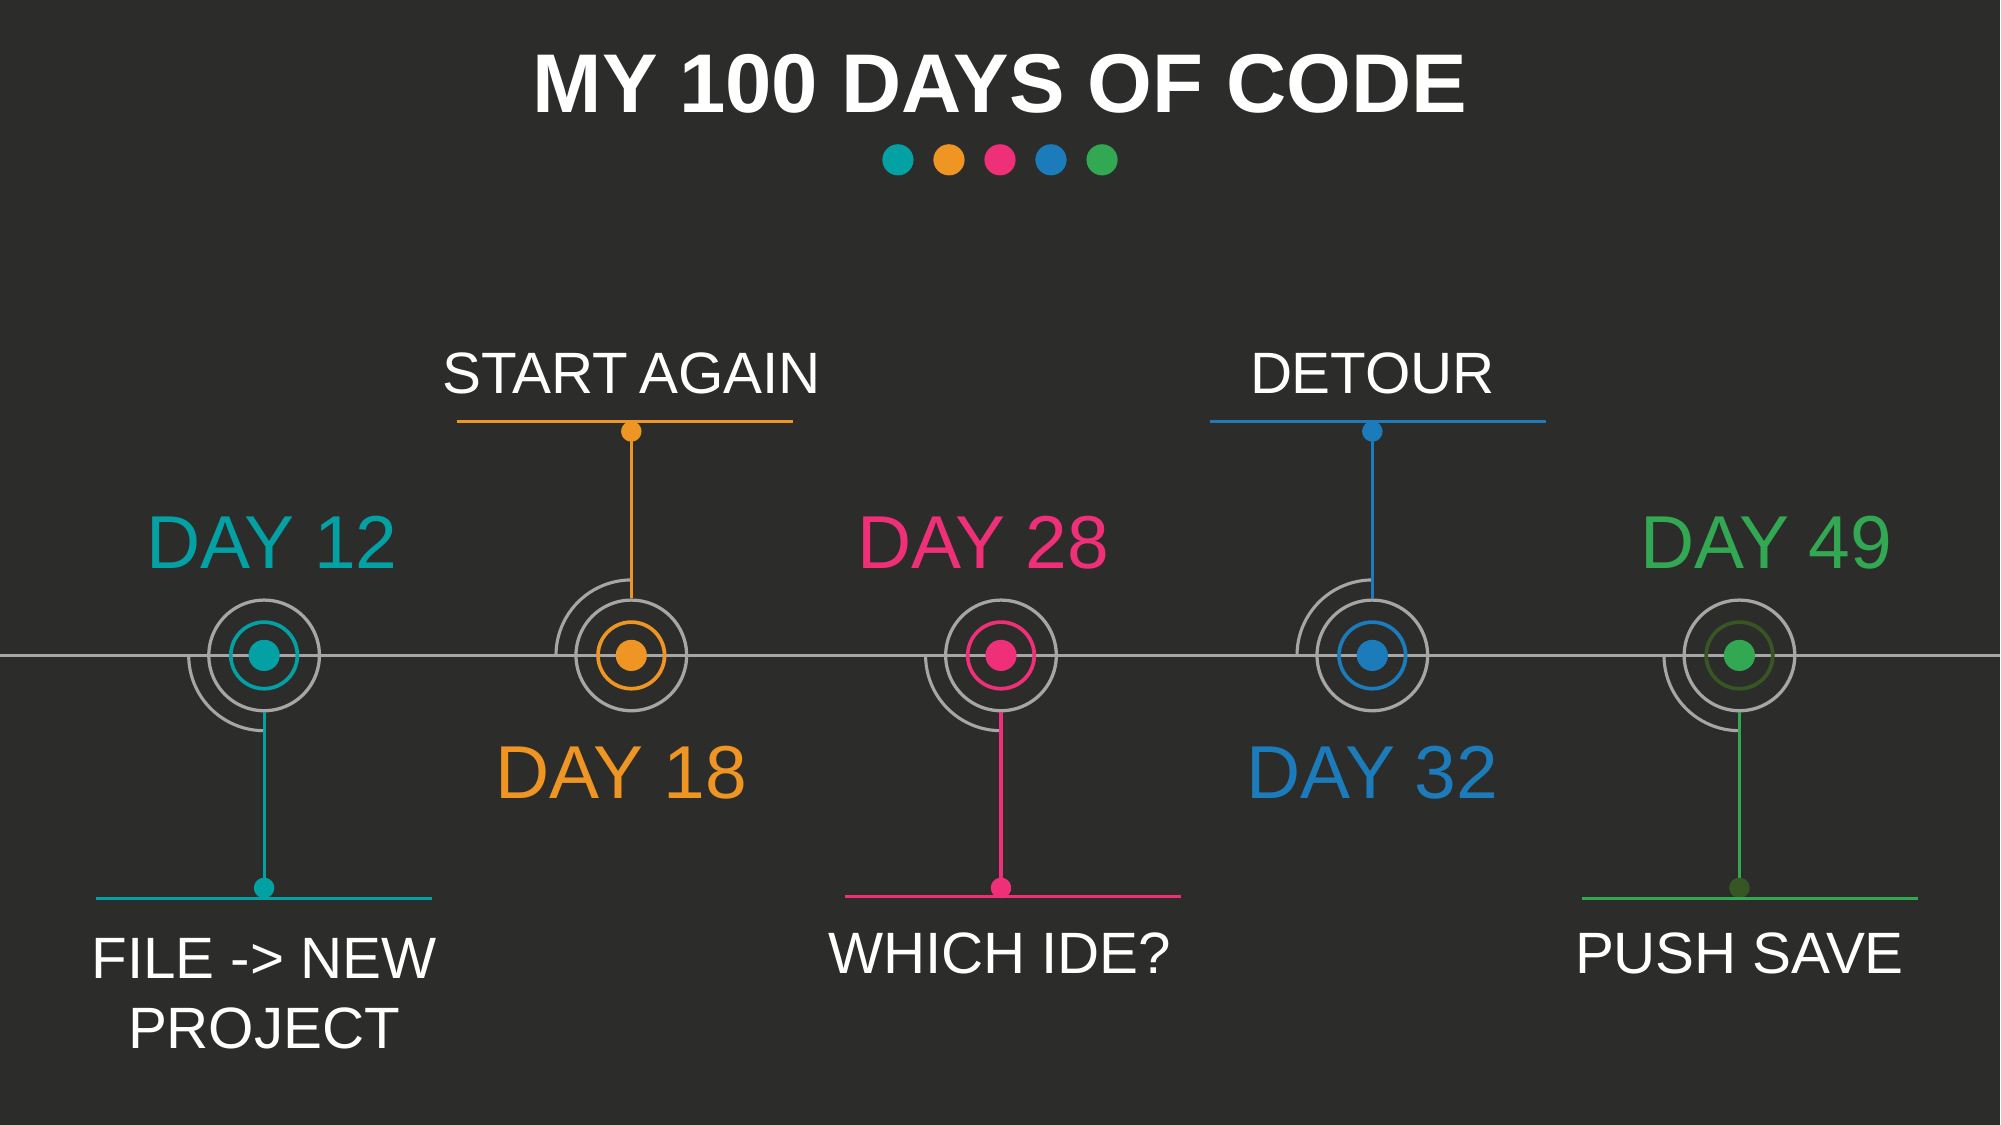

MY 100 DAYS OF CODE

START AGAIN
DETOUR

DAY 12
DAY 28
DAY 49

DAY 18
DAY 32

WHICH IDE?
PUSH SAVE
FILE -> NEW PROJECT